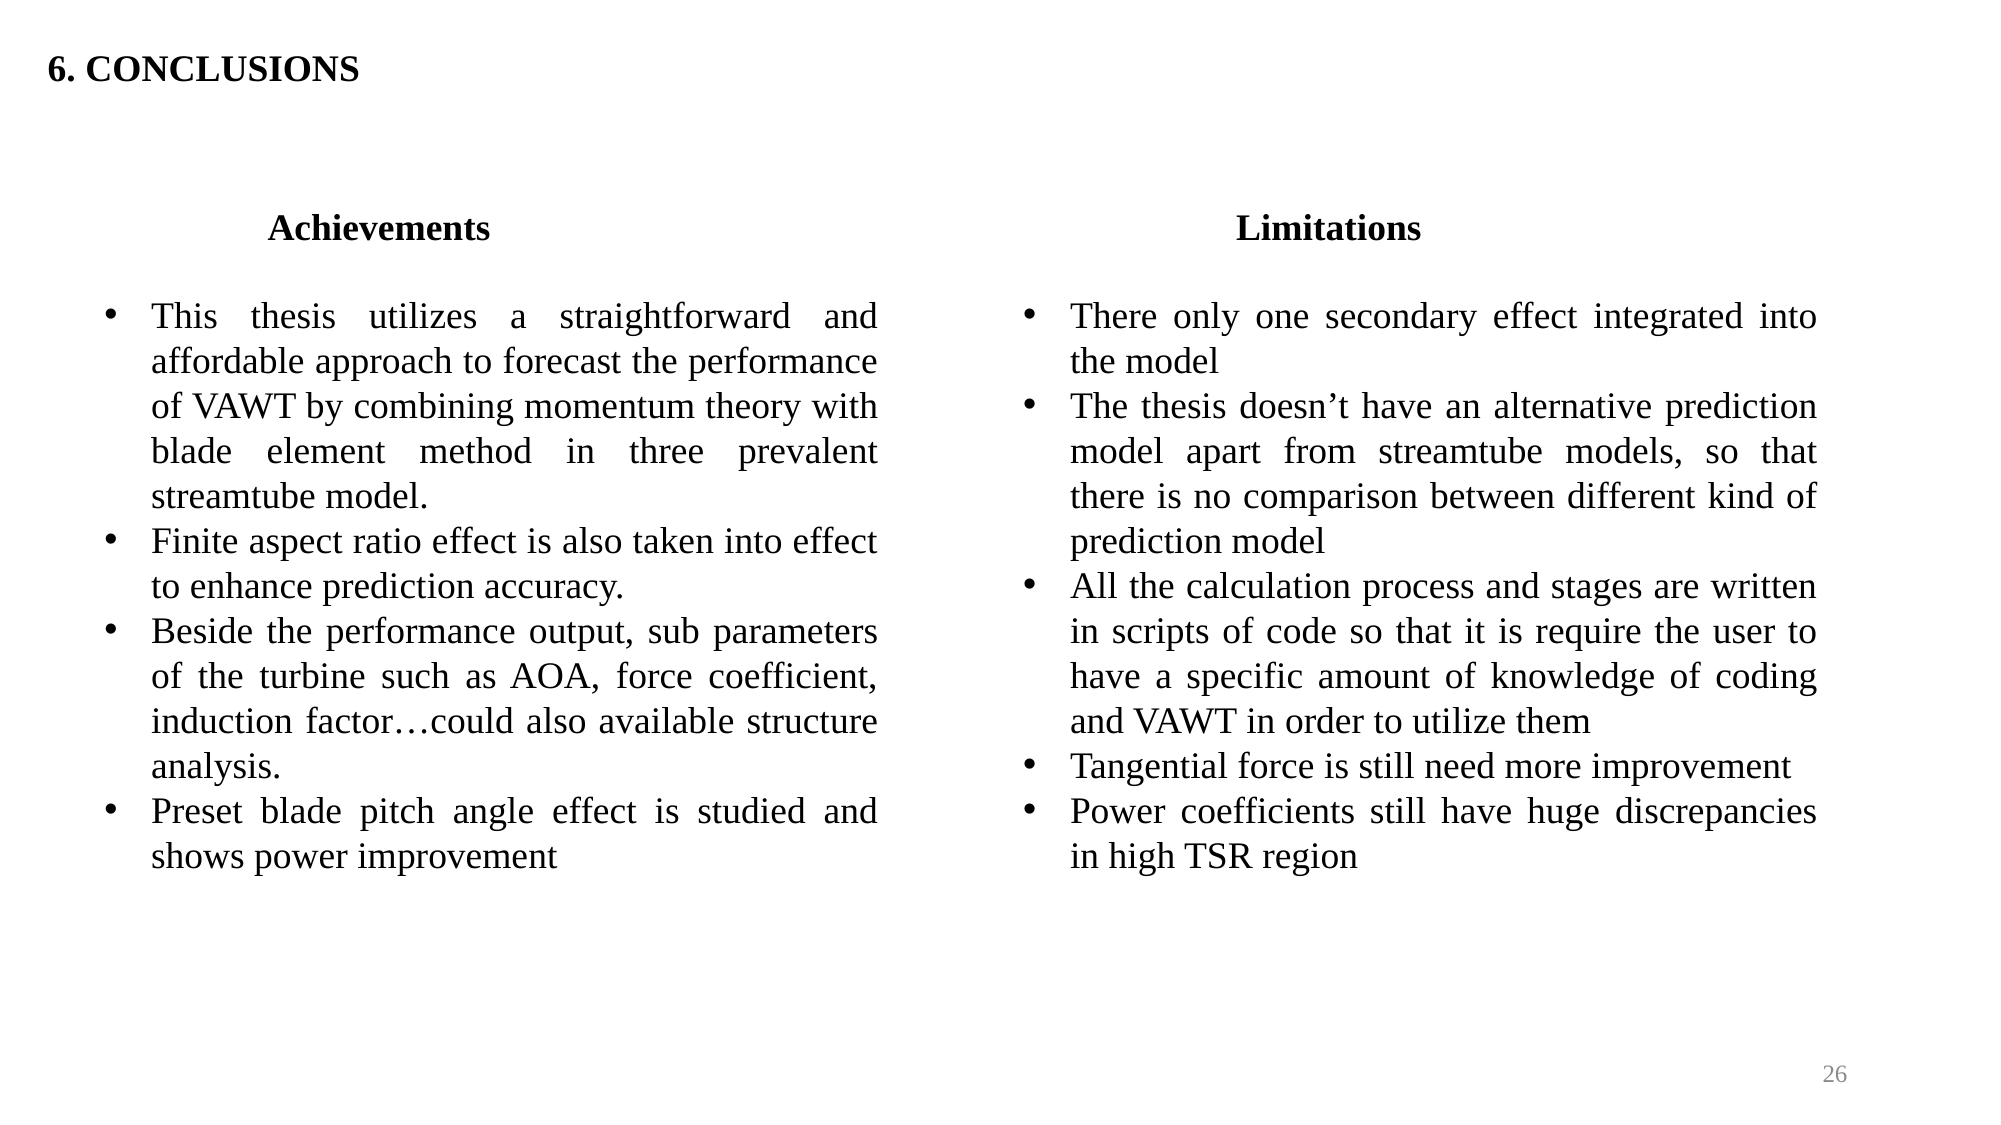

6. CONCLUSIONS
Achievements
Limitations
This thesis utilizes a straightforward and affordable approach to forecast the performance of VAWT by combining momentum theory with blade element method in three prevalent streamtube model.
Finite aspect ratio effect is also taken into effect to enhance prediction accuracy.
Beside the performance output, sub parameters of the turbine such as AOA, force coefficient, induction factor…could also available structure analysis.
Preset blade pitch angle effect is studied and shows power improvement
There only one secondary effect integrated into the model
The thesis doesn’t have an alternative prediction model apart from streamtube models, so that there is no comparison between different kind of prediction model
All the calculation process and stages are written in scripts of code so that it is require the user to have a specific amount of knowledge of coding and VAWT in order to utilize them
Tangential force is still need more improvement
Power coefficients still have huge discrepancies in high TSR region
26